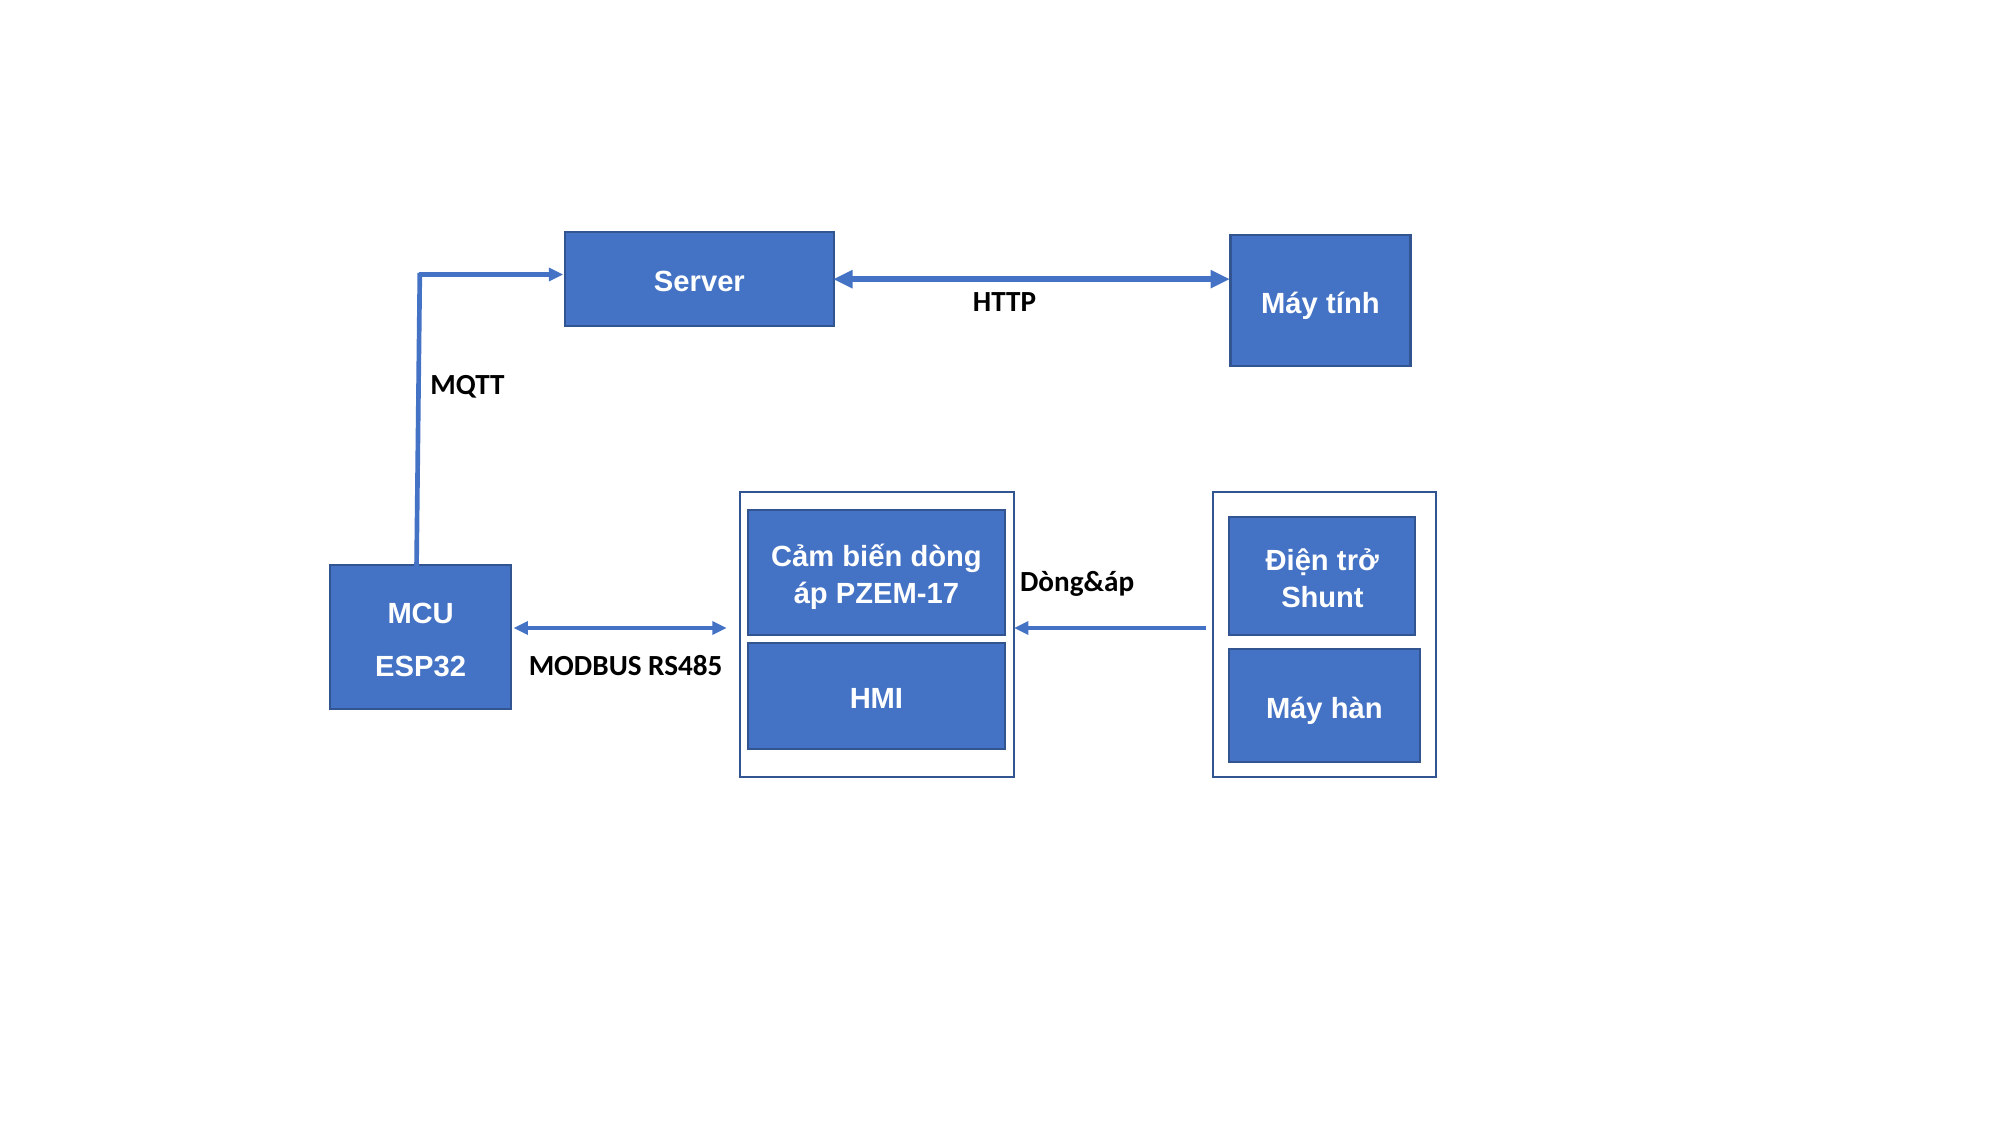

Server
Máy tính
HTTP
MQTT

Cảm biến dòng áp PZEM-17
HMI

Điện trở Shunt
Máy hàn
Dòng&áp
MCU
ESP32
MODBUS RS485